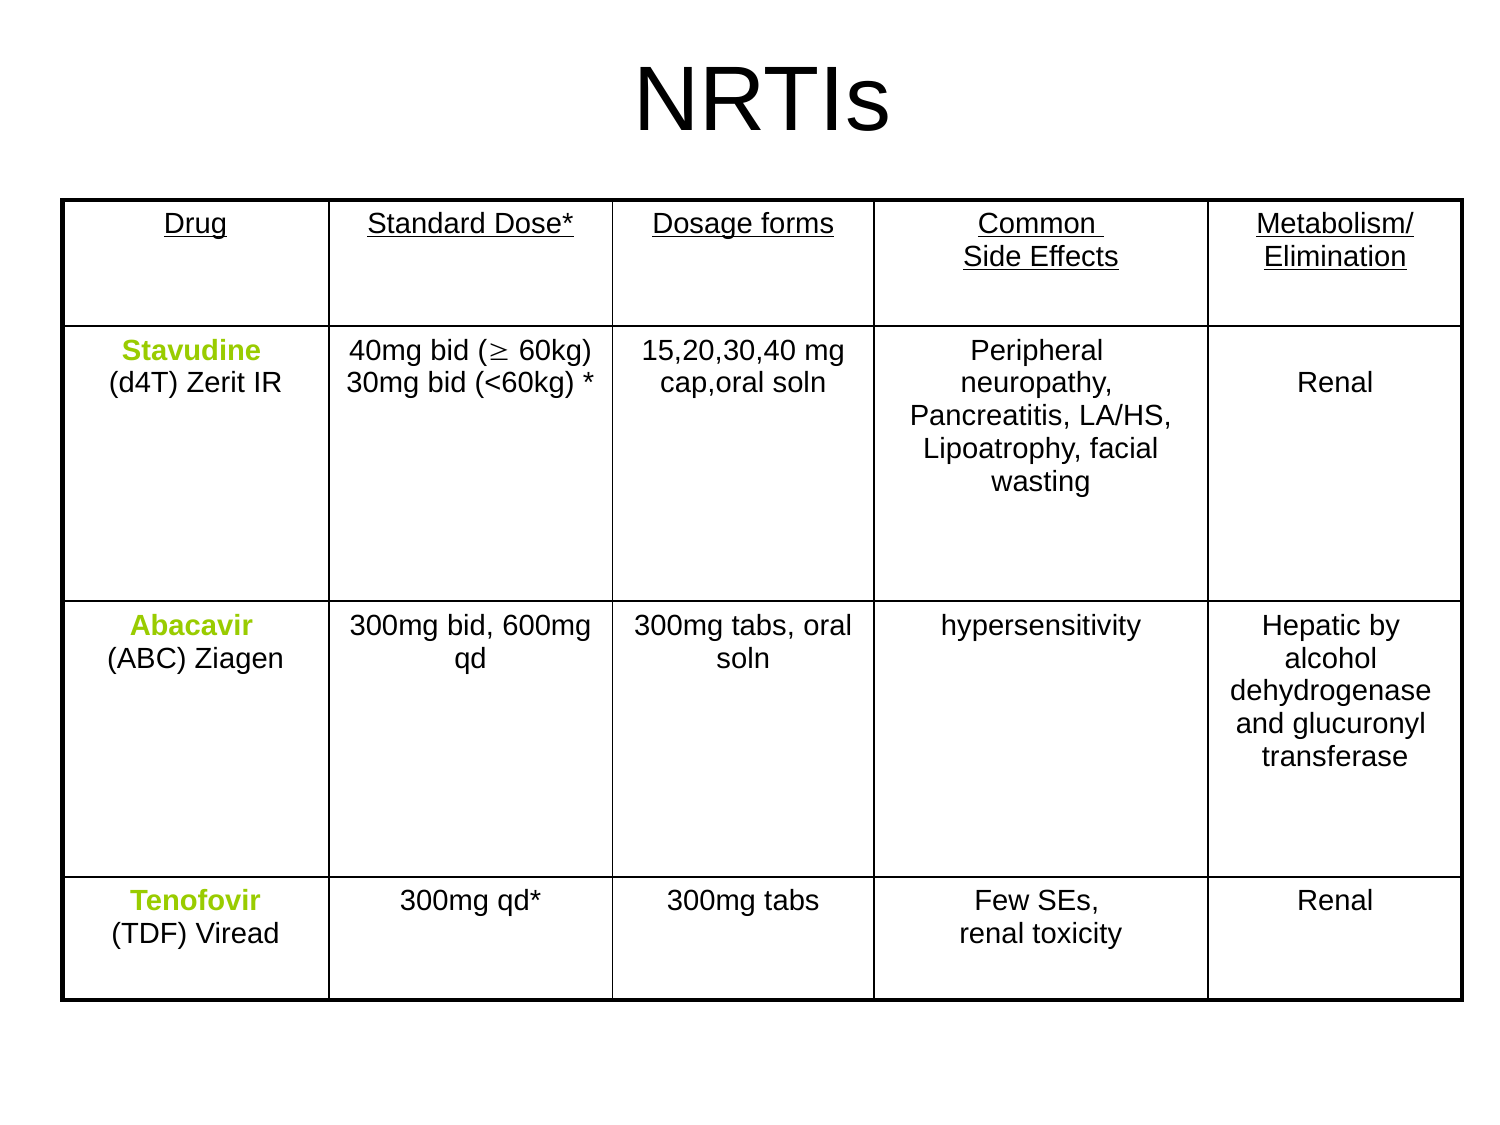

# NRTIs
| Drug | Standard Dose\* | Dosage forms | Common Side Effects | Metabolism/ Elimination |
| --- | --- | --- | --- | --- |
| Stavudine (d4T) Zerit IR | 40mg bid (≥ 60kg) 30mg bid (<60kg) \* | 15,20,30,40 mg cap,oral soln | Peripheral neuropathy, Pancreatitis, LA/HS, Lipoatrophy, facial wasting | Renal |
| Abacavir (ABC) Ziagen | 300mg bid, 600mg qd | 300mg tabs, oral soln | hypersensitivity | Hepatic by alcohol dehydrogenase and glucuronyl transferase |
| Tenofovir (TDF) Viread | 300mg qd\* | 300mg tabs | Few SEs, renal toxicity | Renal |
*dose reduce for renal dysfunction